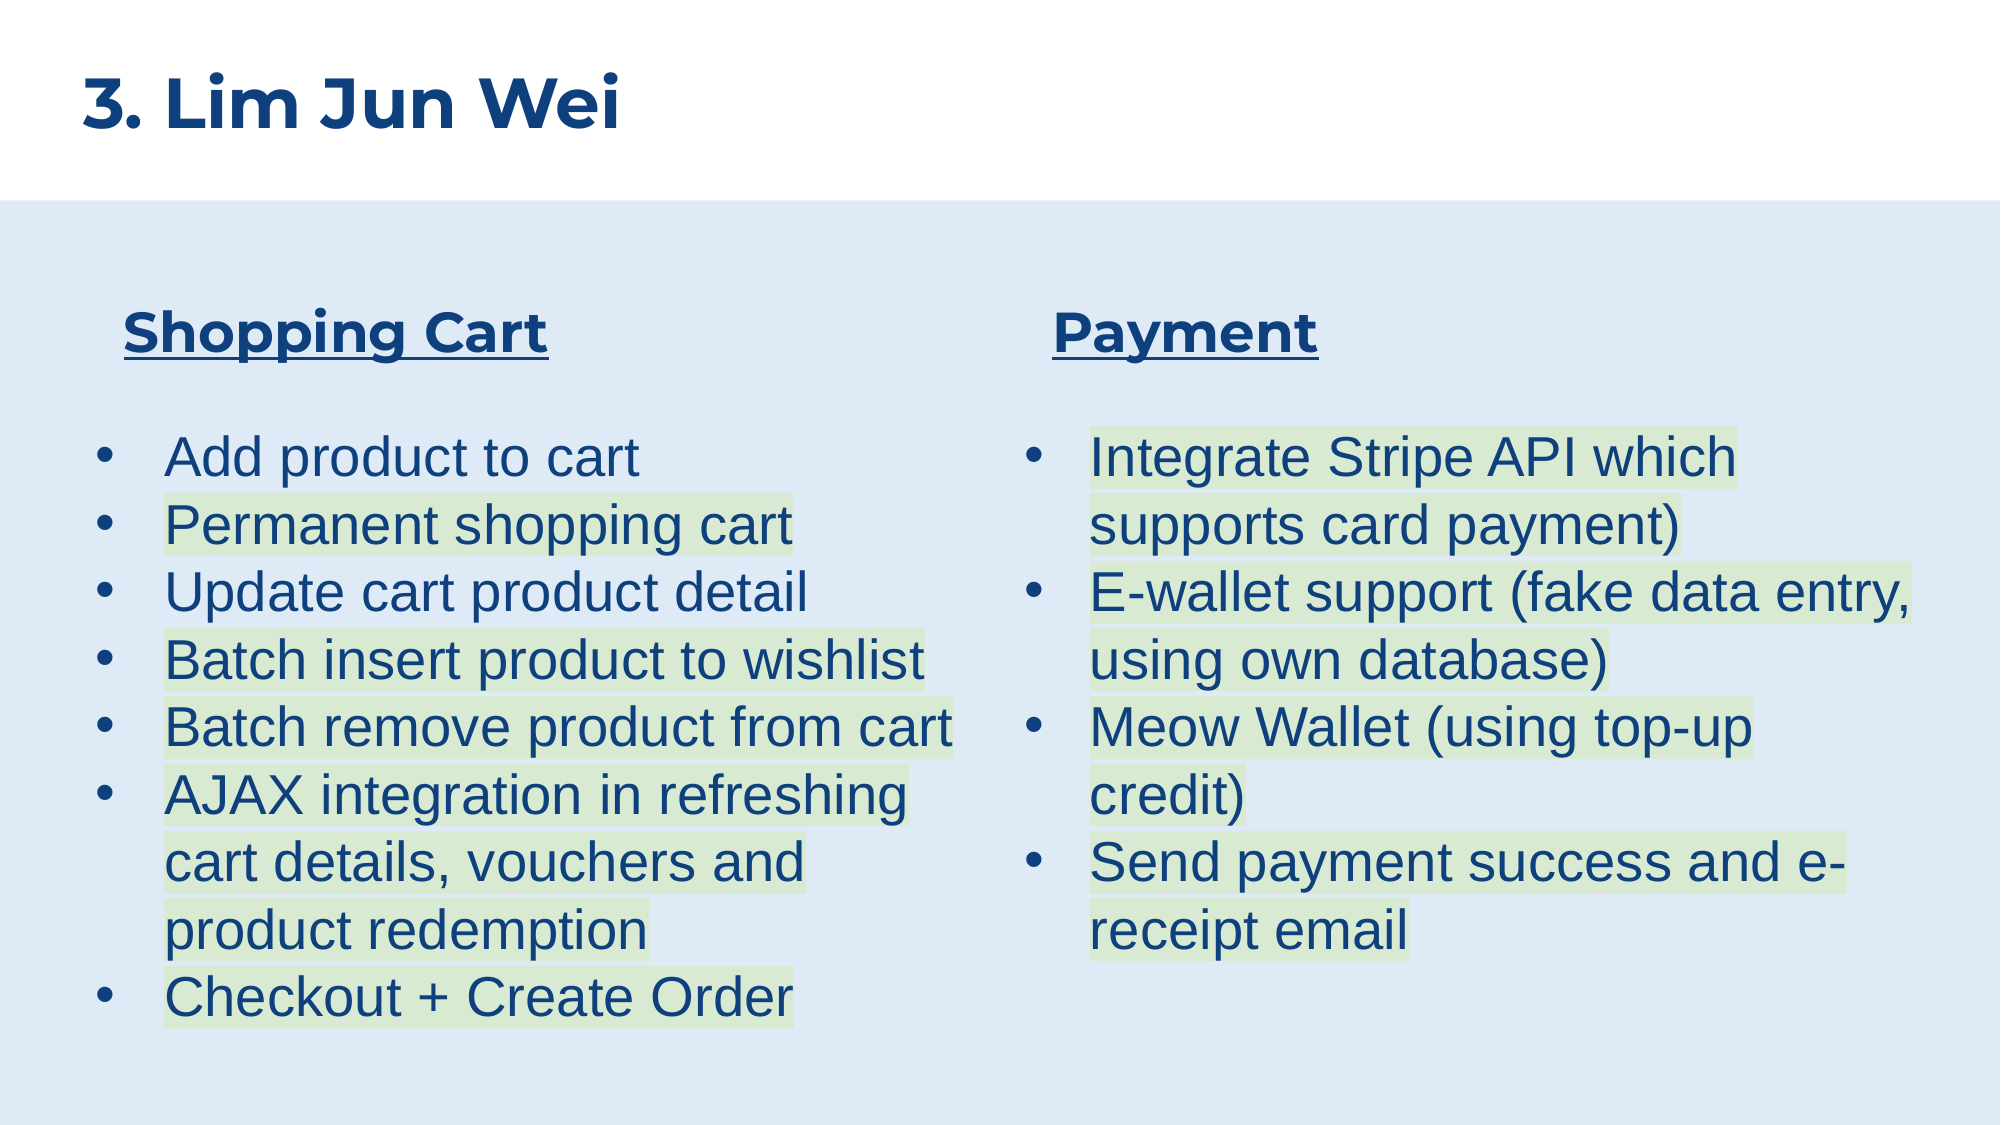

# 3. Lim Jun Wei
Shopping Cart
Add product to cart
Permanent shopping cart
Update cart product detail
Batch insert product to wishlist
Batch remove product from cart
AJAX integration in refreshing cart details, vouchers and product redemption
Checkout + Create Order
Payment
Integrate Stripe API which supports card payment)
E-wallet support (fake data entry, using own database)
Meow Wallet (using top-up credit)
Send payment success and e-receipt email